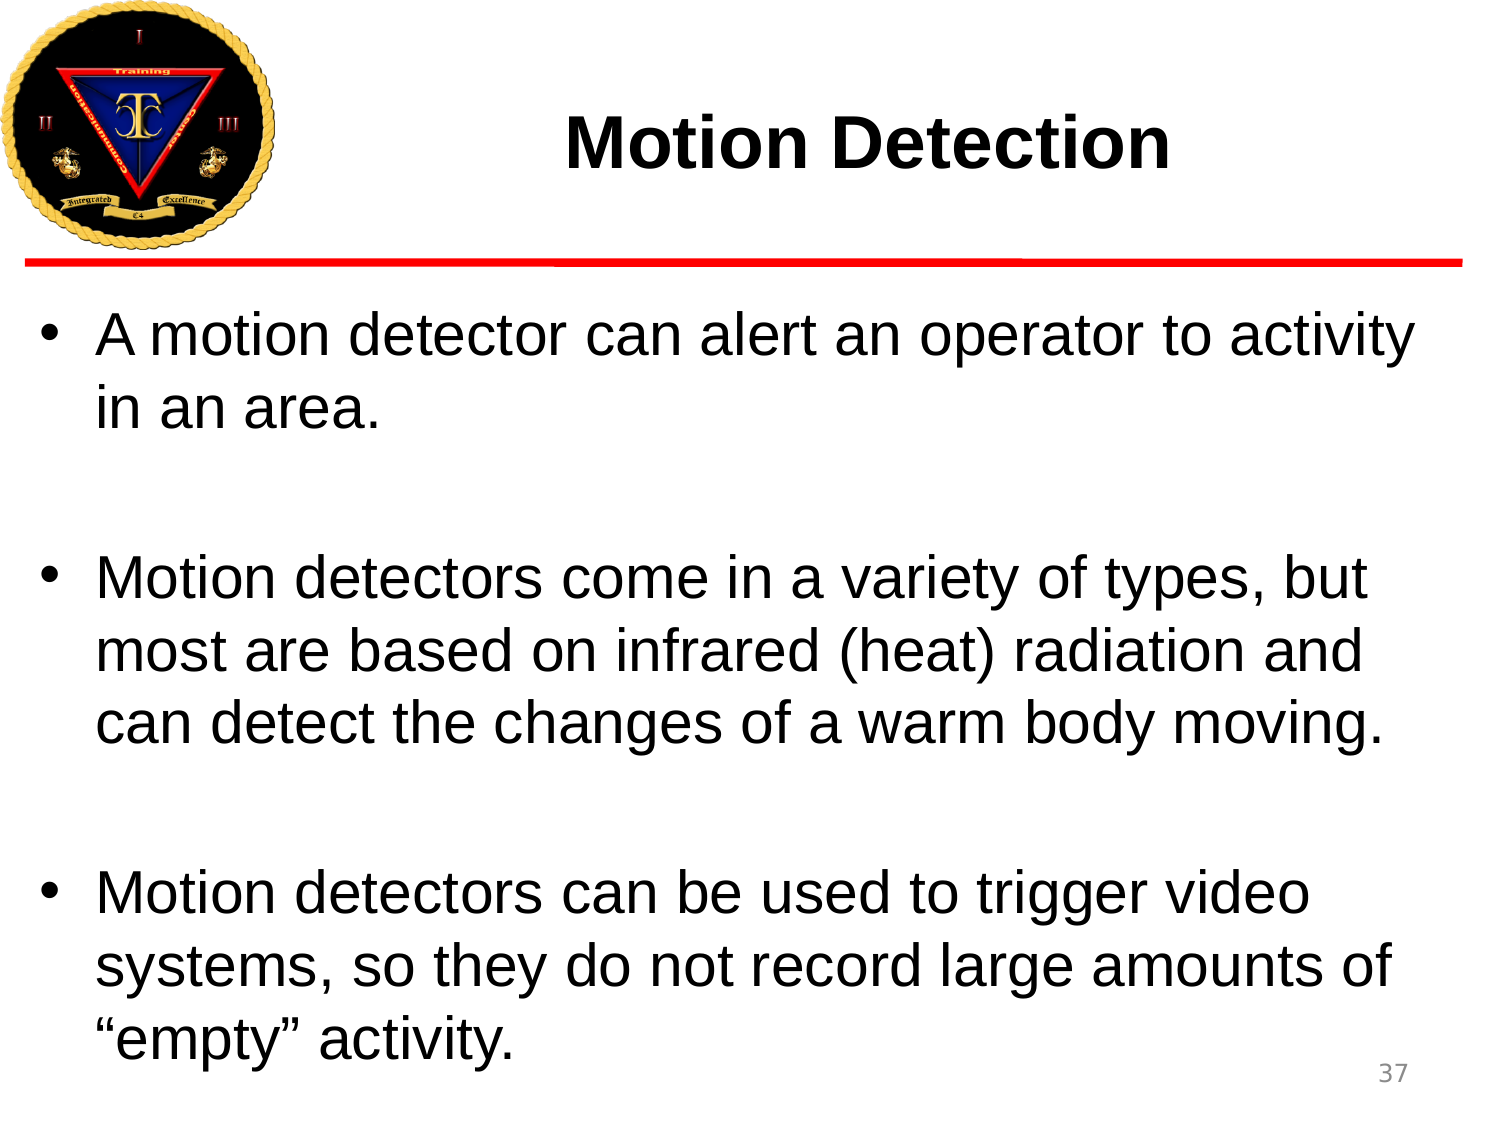

# Motion Detection
A motion detector can alert an operator to activity in an area.

Motion detectors come in a variety of types, but most are based on infrared (heat) radiation and can detect the changes of a warm body moving.

Motion detectors can be used to trigger video systems, so they do not record large amounts of “empty” activity.
37